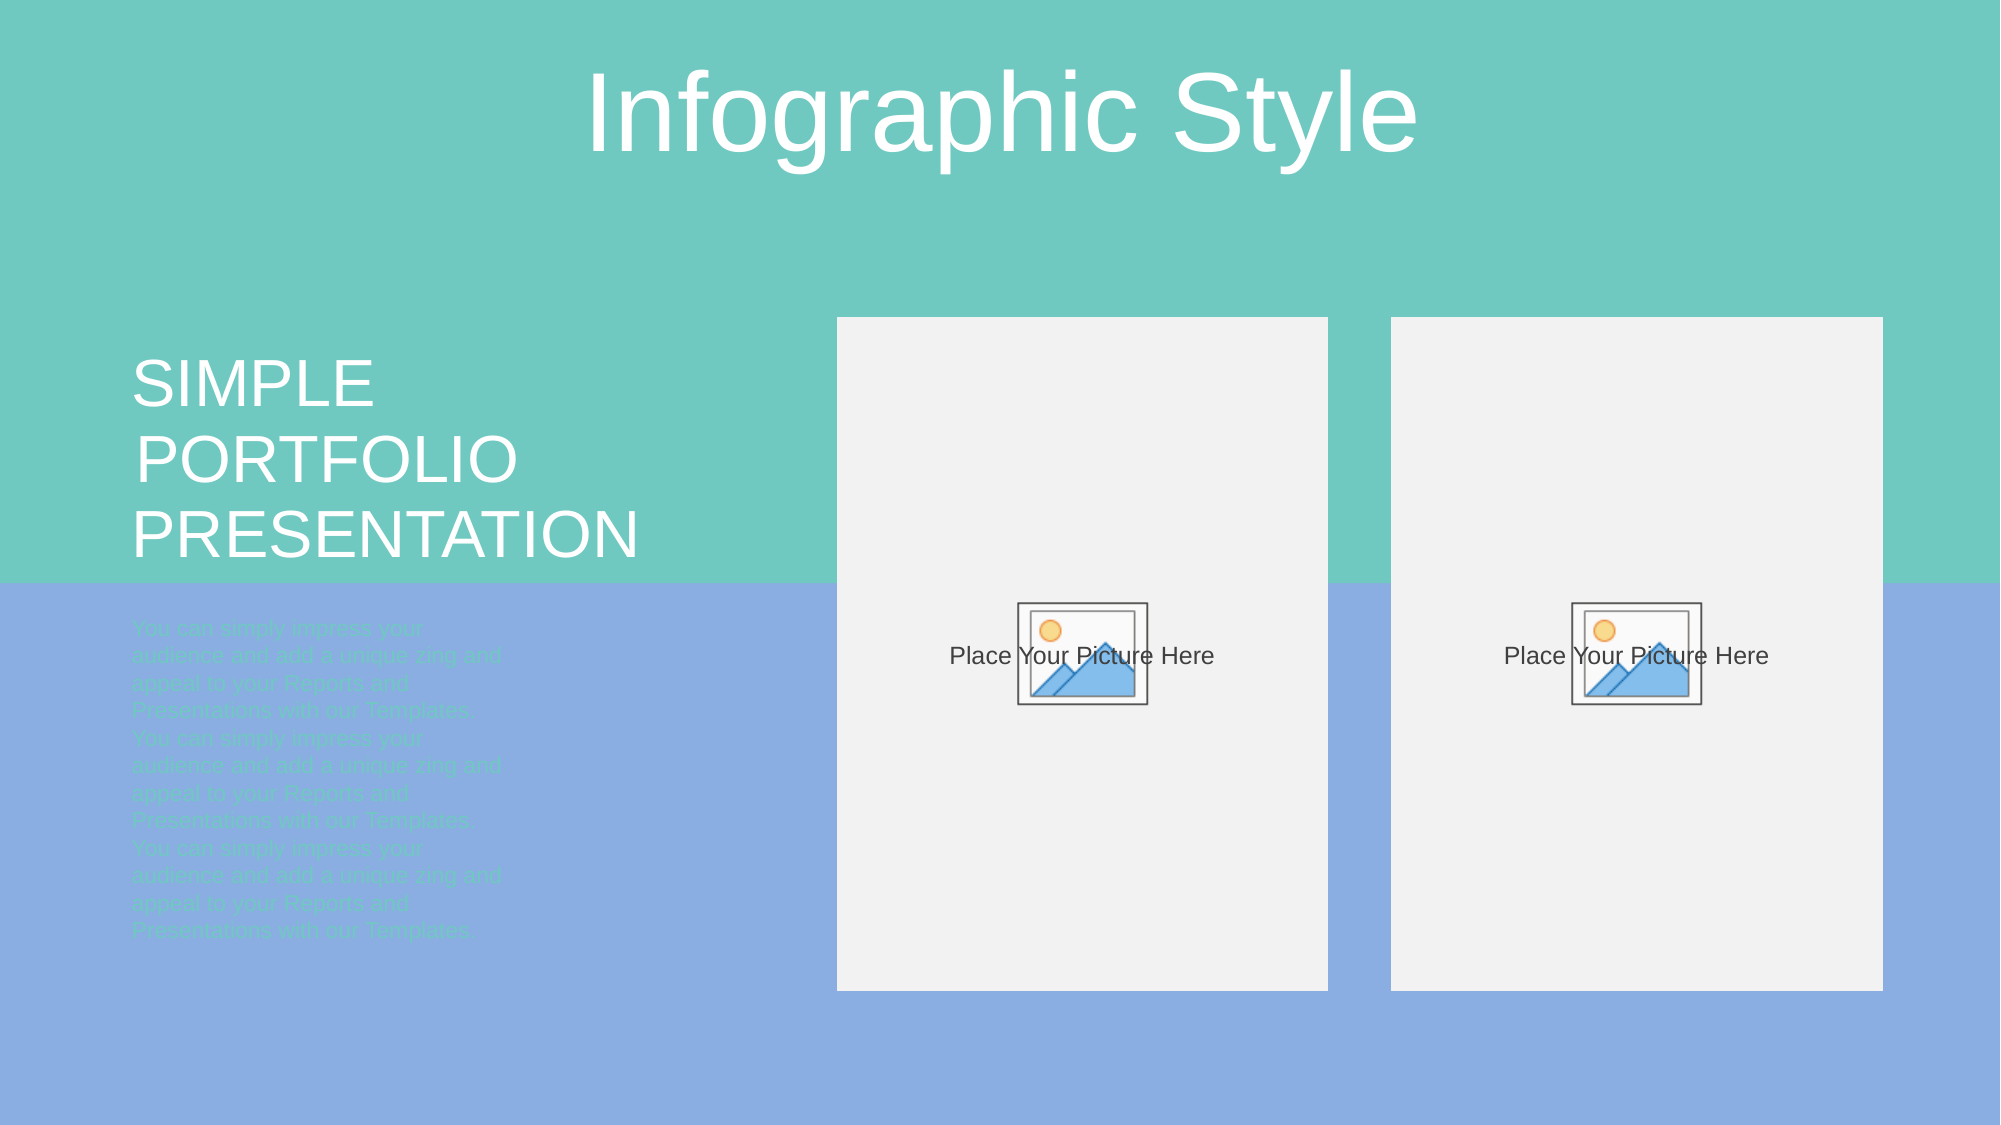

Infographic Style

SIMPLE
 PORTFOLIO
PRESENTATION
You can simply impress your audience and add a unique zing and appeal to your Reports and Presentations with our Templates. You can simply impress your audience and add a unique zing and appeal to your Reports and Presentations with our Templates. You can simply impress your audience and add a unique zing and appeal to your Reports and Presentations with our Templates.